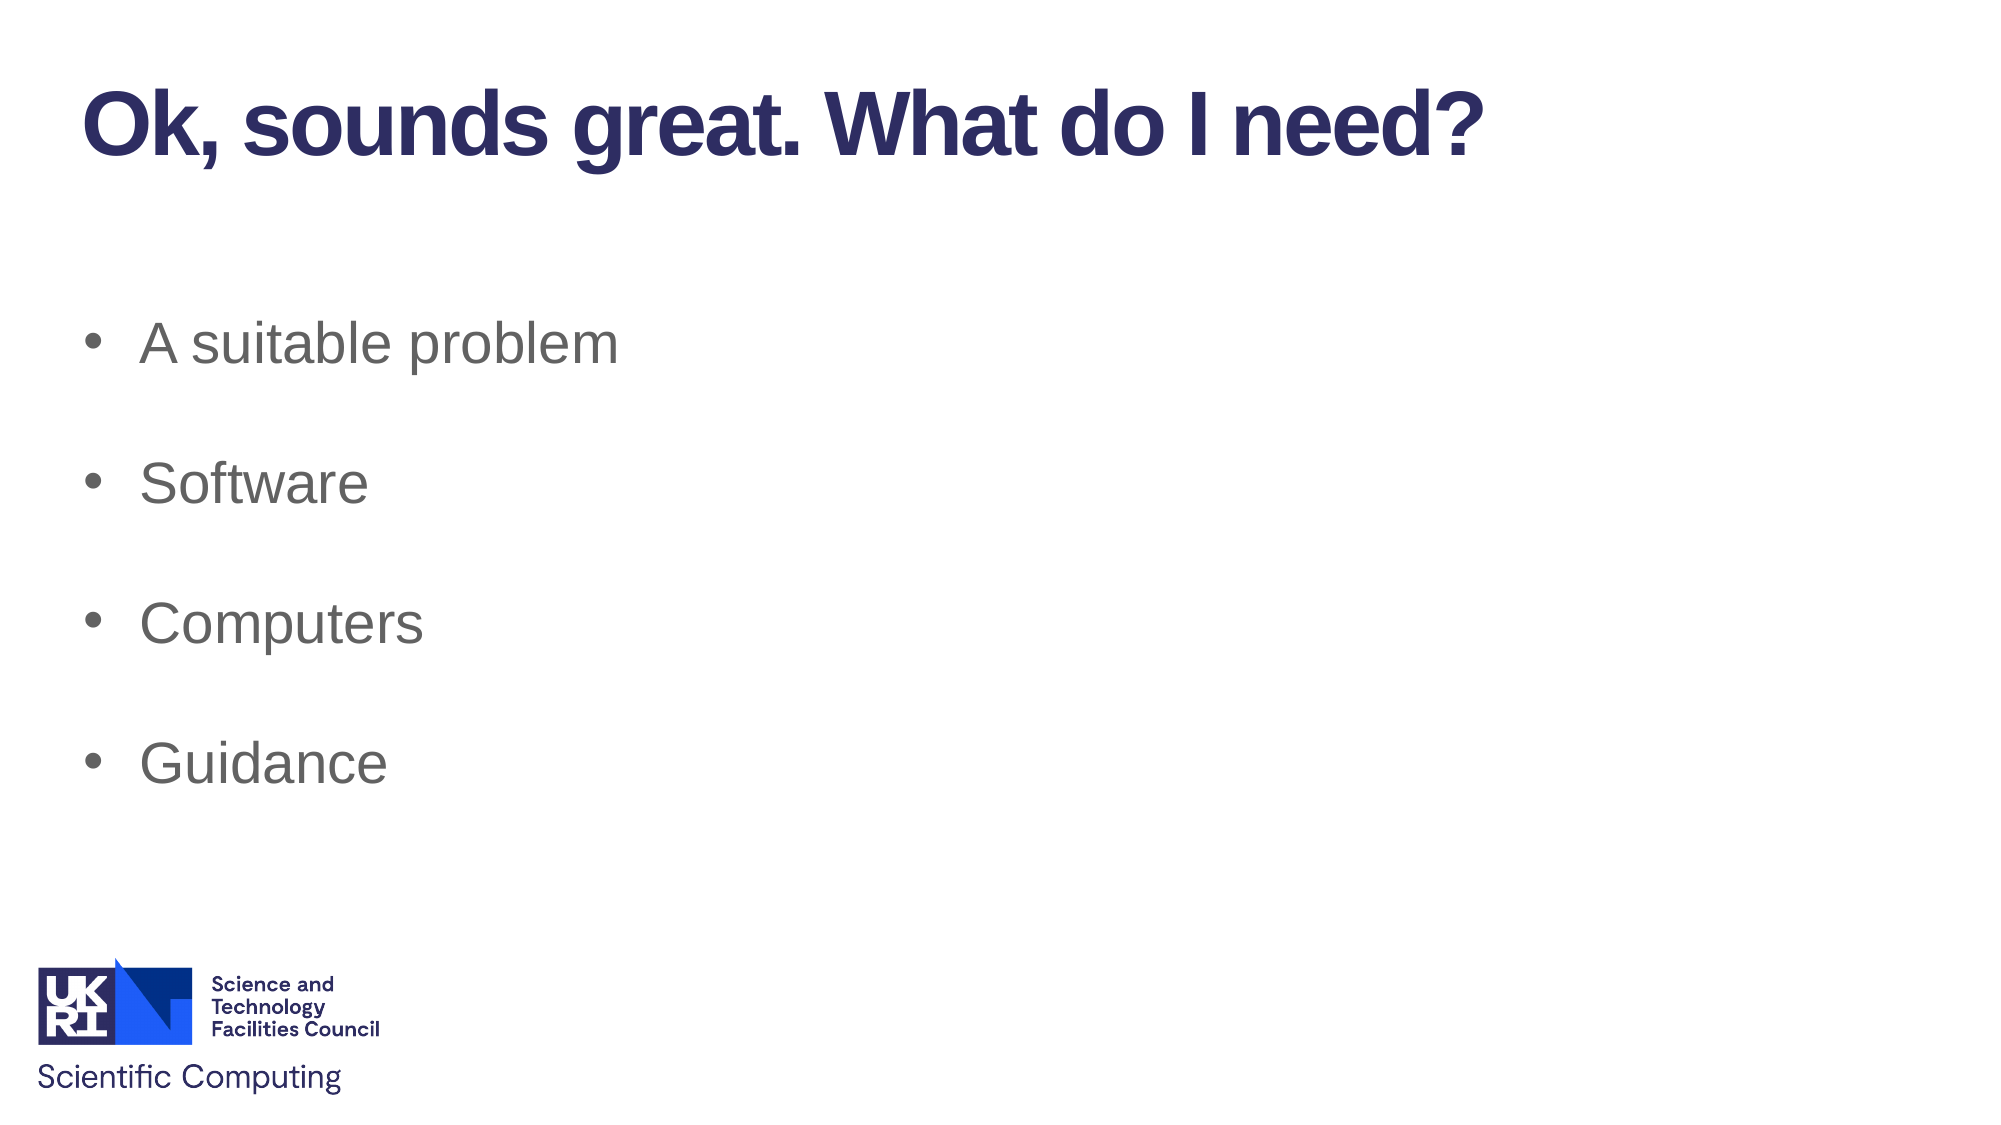

Ok, sounds great. What do I need?
A suitable problem
Software
Computers
Guidance